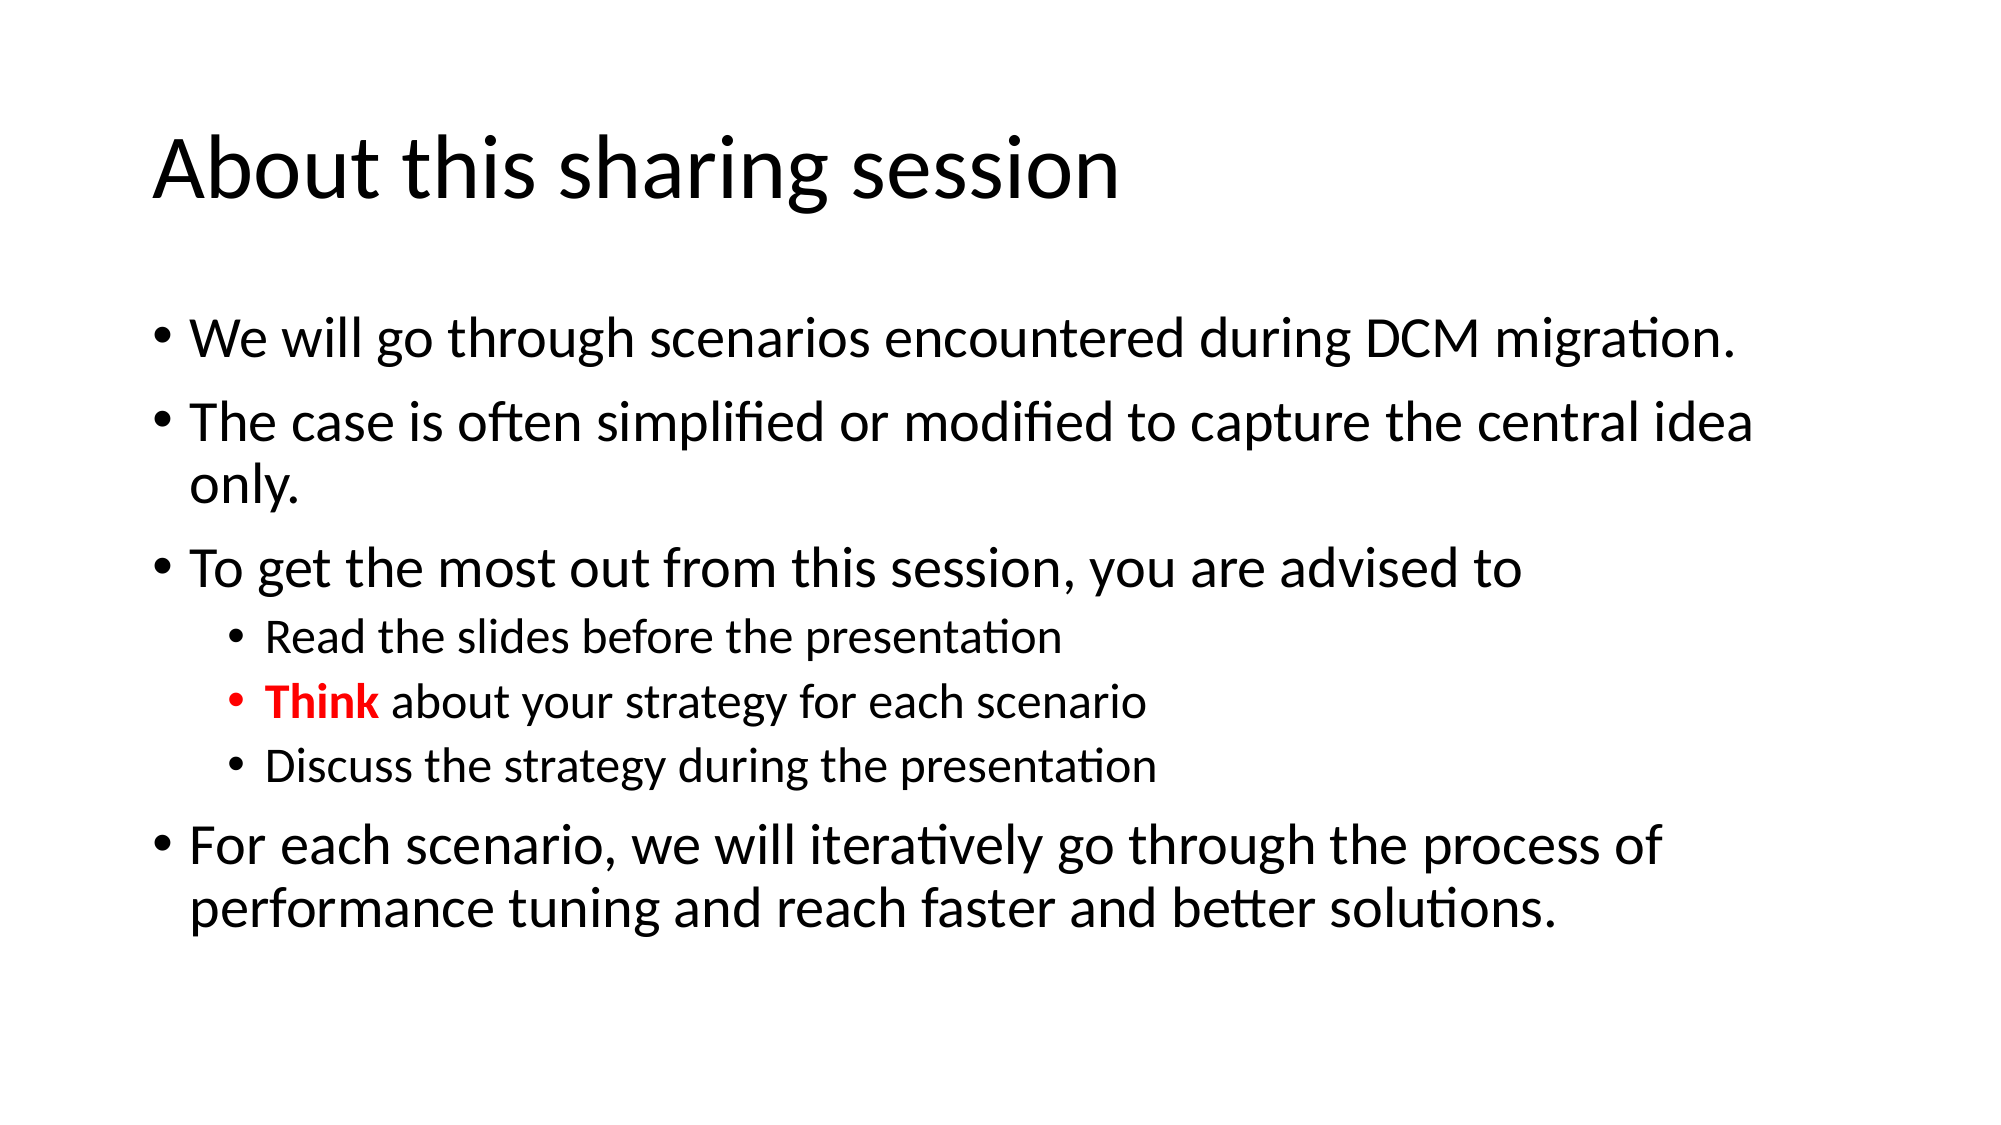

# About this sharing session
We will go through scenarios encountered during DCM migration.
The case is often simplified or modified to capture the central idea only.
To get the most out from this session, you are advised to
Read the slides before the presentation
Think about your strategy for each scenario
Discuss the strategy during the presentation
For each scenario, we will iteratively go through the process of performance tuning and reach faster and better solutions.